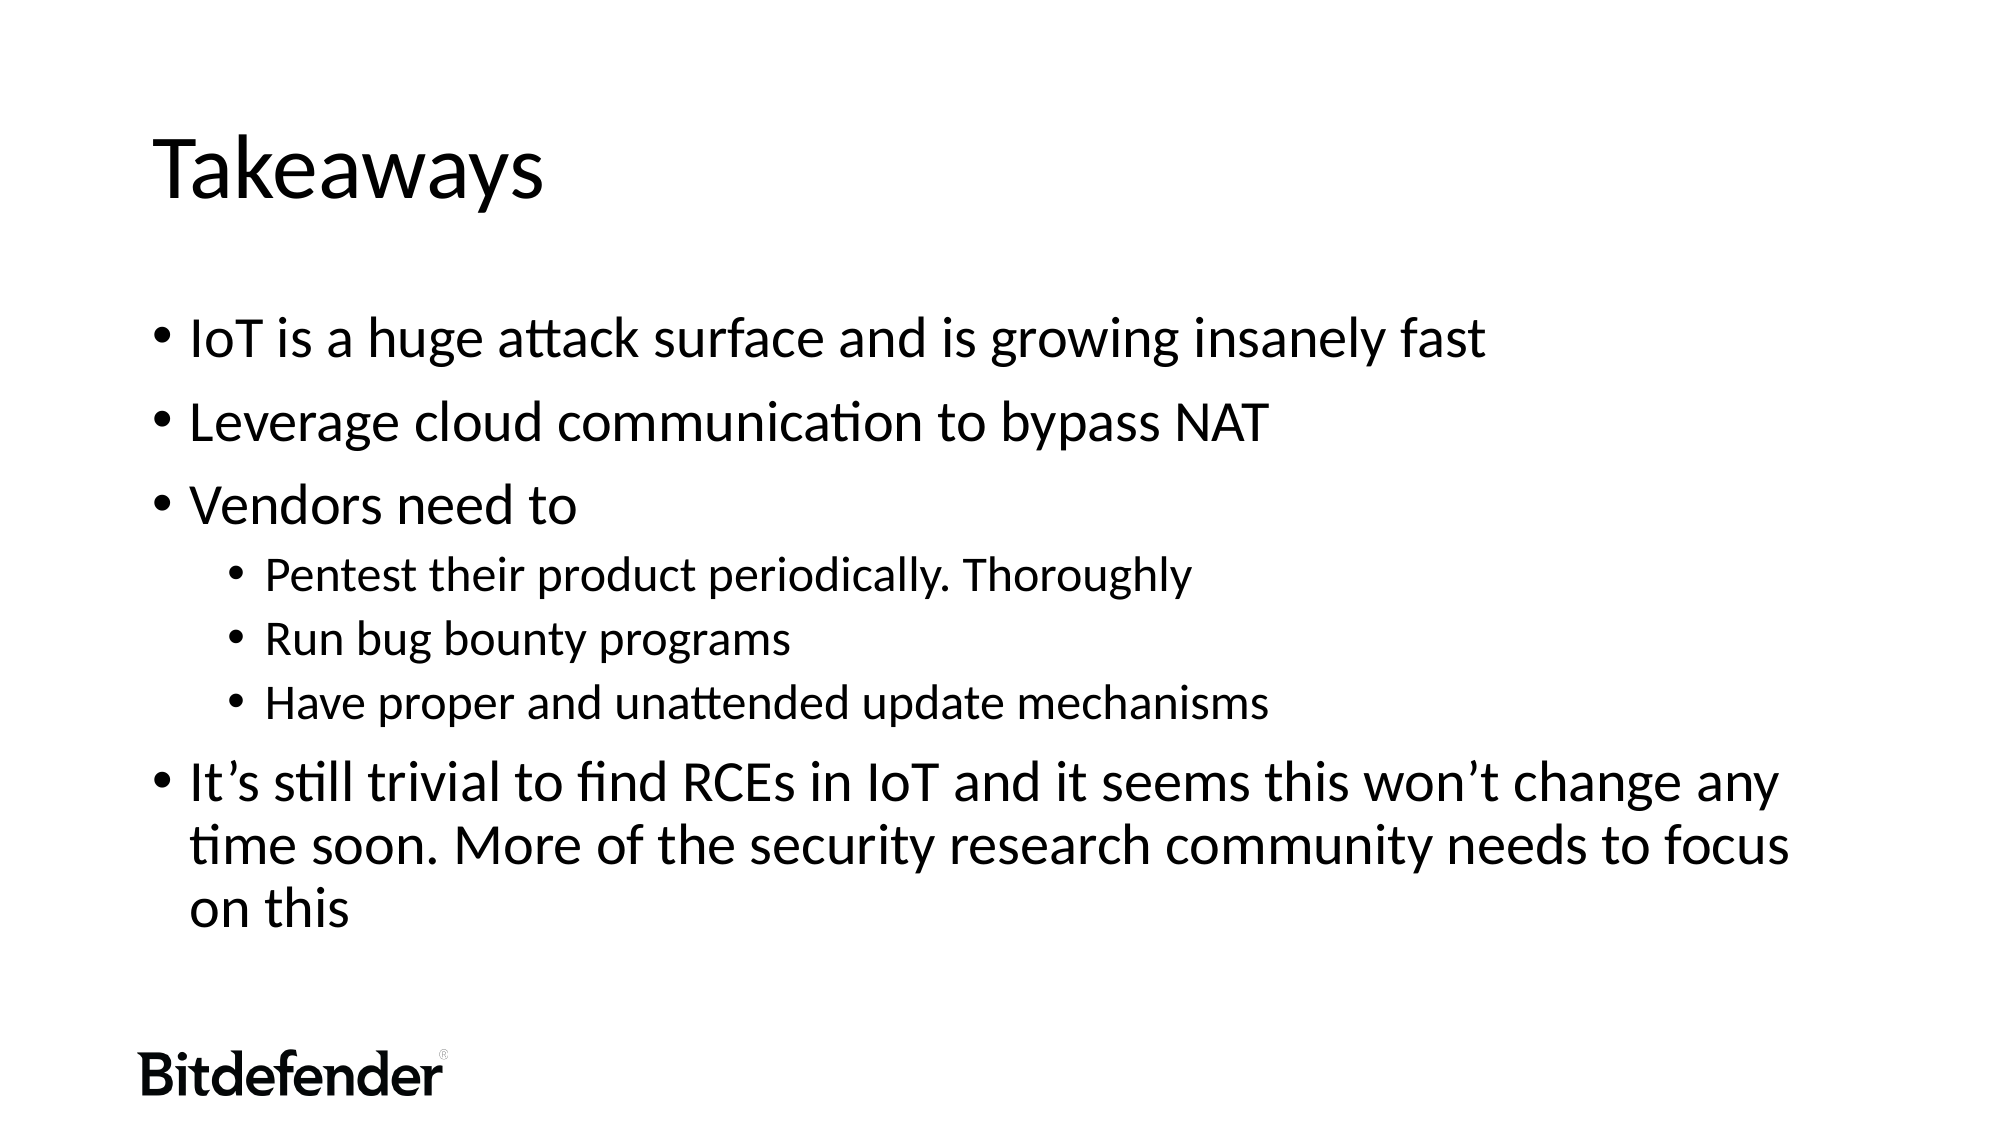

# Takeaways
IoT is a huge attack surface and is growing insanely fast
Leverage cloud communication to bypass NAT
Vendors need to
Pentest their product periodically. Thoroughly
Run bug bounty programs
Have proper and unattended update mechanisms
It’s still trivial to find RCEs in IoT and it seems this won’t change any time soon. More of the security research community needs to focus on this